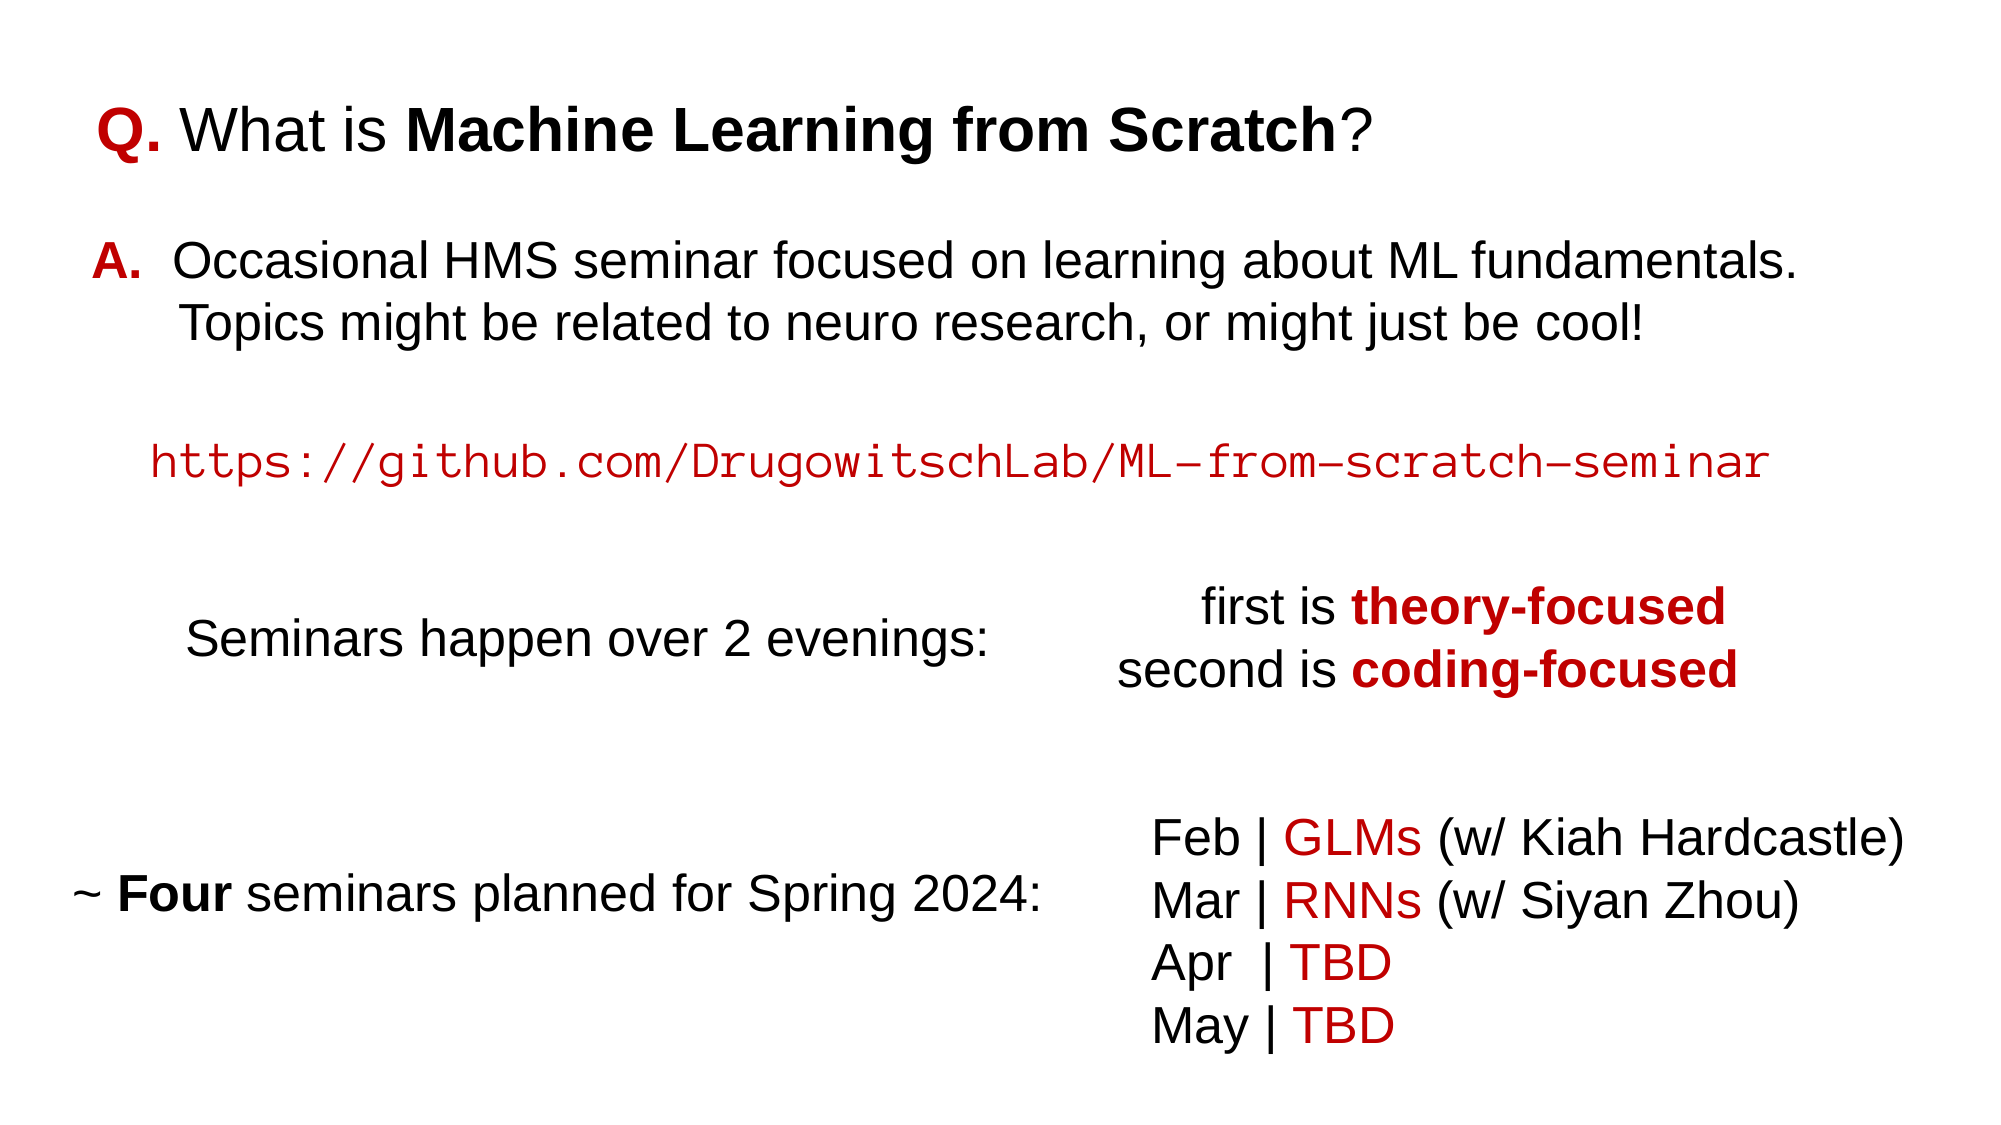

Q. What is Machine Learning from Scratch?
A.  Occasional HMS seminar focused on learning about ML fundamentals.
      Topics might be related to neuro research, or might just be cool!
https://github.com/DrugowitschLab/ML-from-scratch-seminar
        first is theory-focused
second is coding-focused
Seminars happen over 2 evenings:
Feb | GLMs (w/ Kiah Hardcastle)
Mar | RNNs (w/ Siyan Zhou)
Apr  | TBD
May | TBD
~ Four seminars planned for Spring 2024: